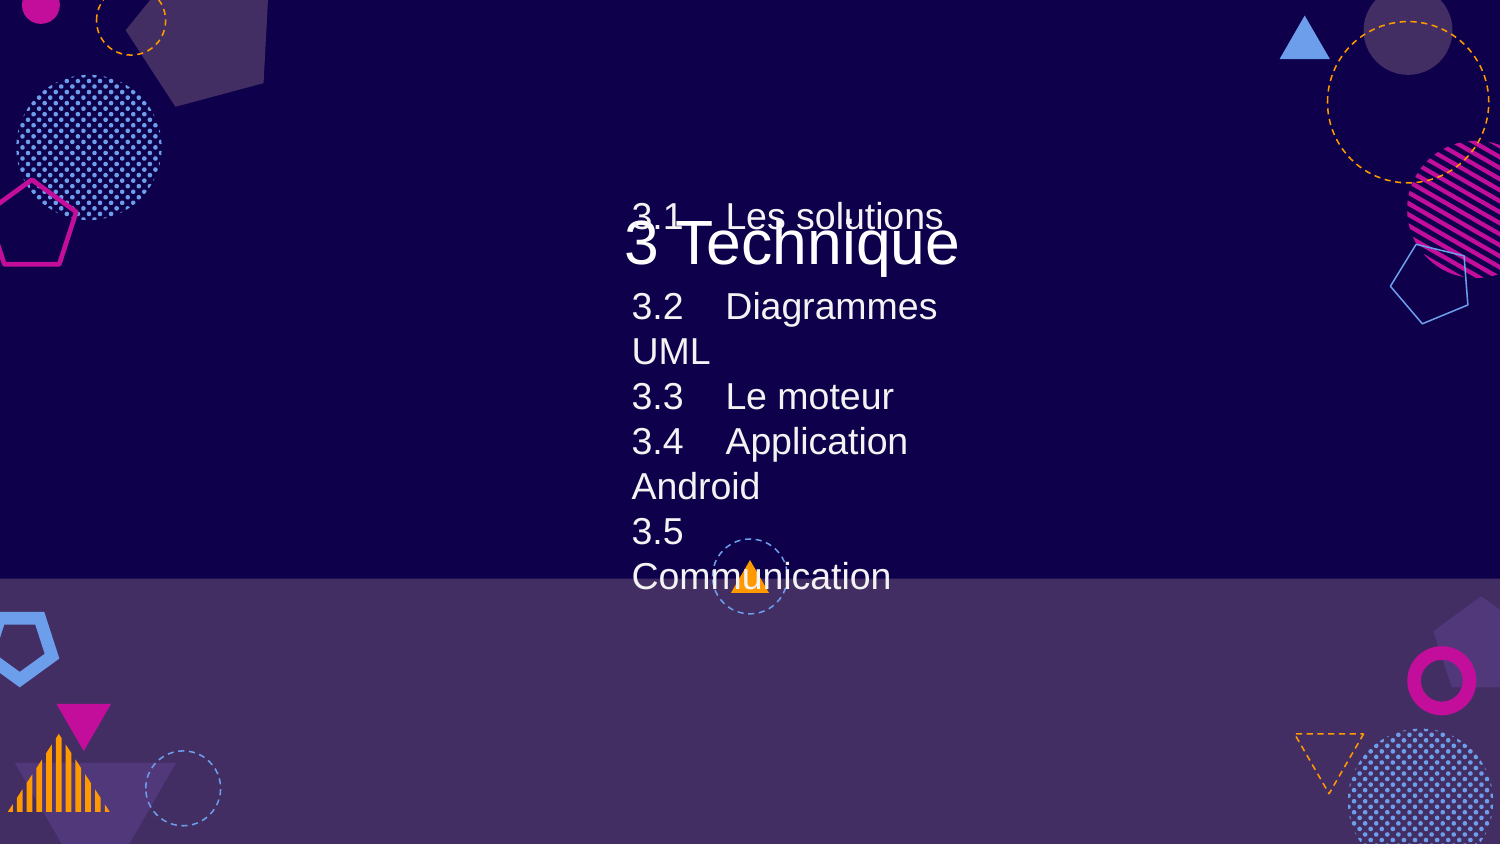

# 3 Technique

3.1    Les solutions
3.2    Diagrammes UML
3.3    Le moteur
3.4    Application Android
3.5    Communication